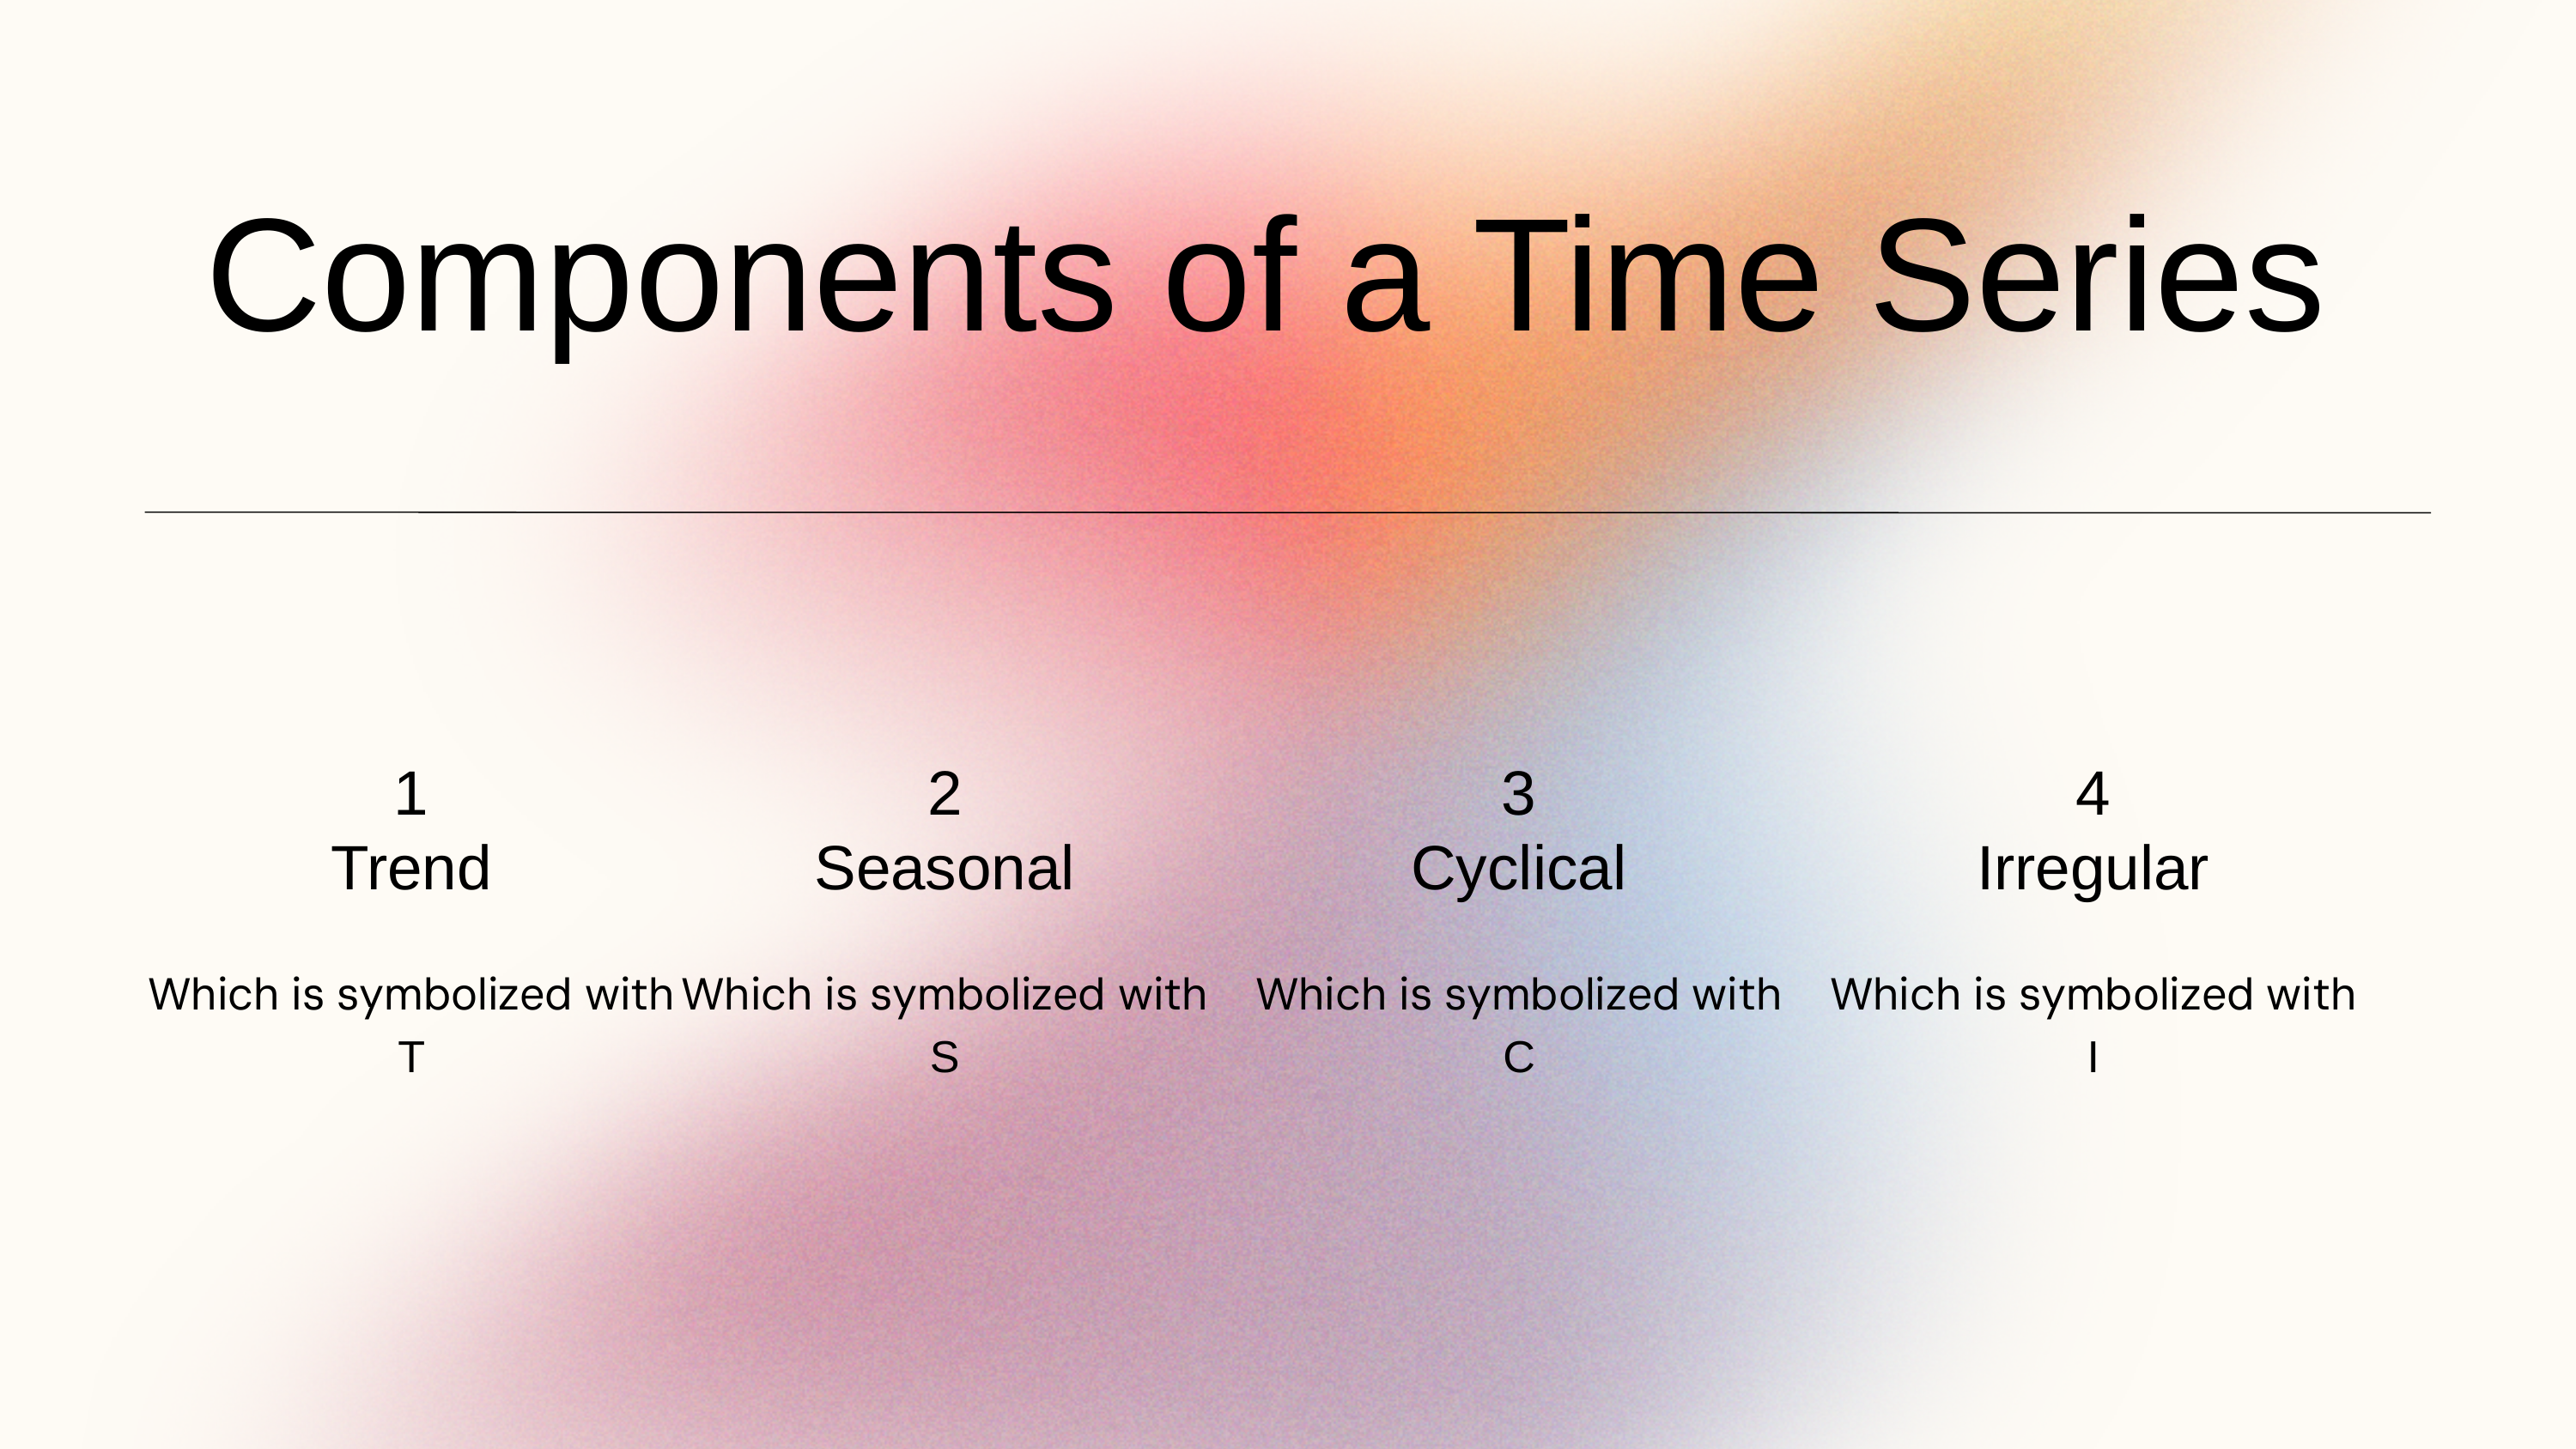

Components of a Time Series

1
Trend
Which is symbolized with
T
2
Seasonal
Which is symbolized with
S
3
Cyclical
Which is symbolized with
C
4
Irregular
Which is symbolized with
I